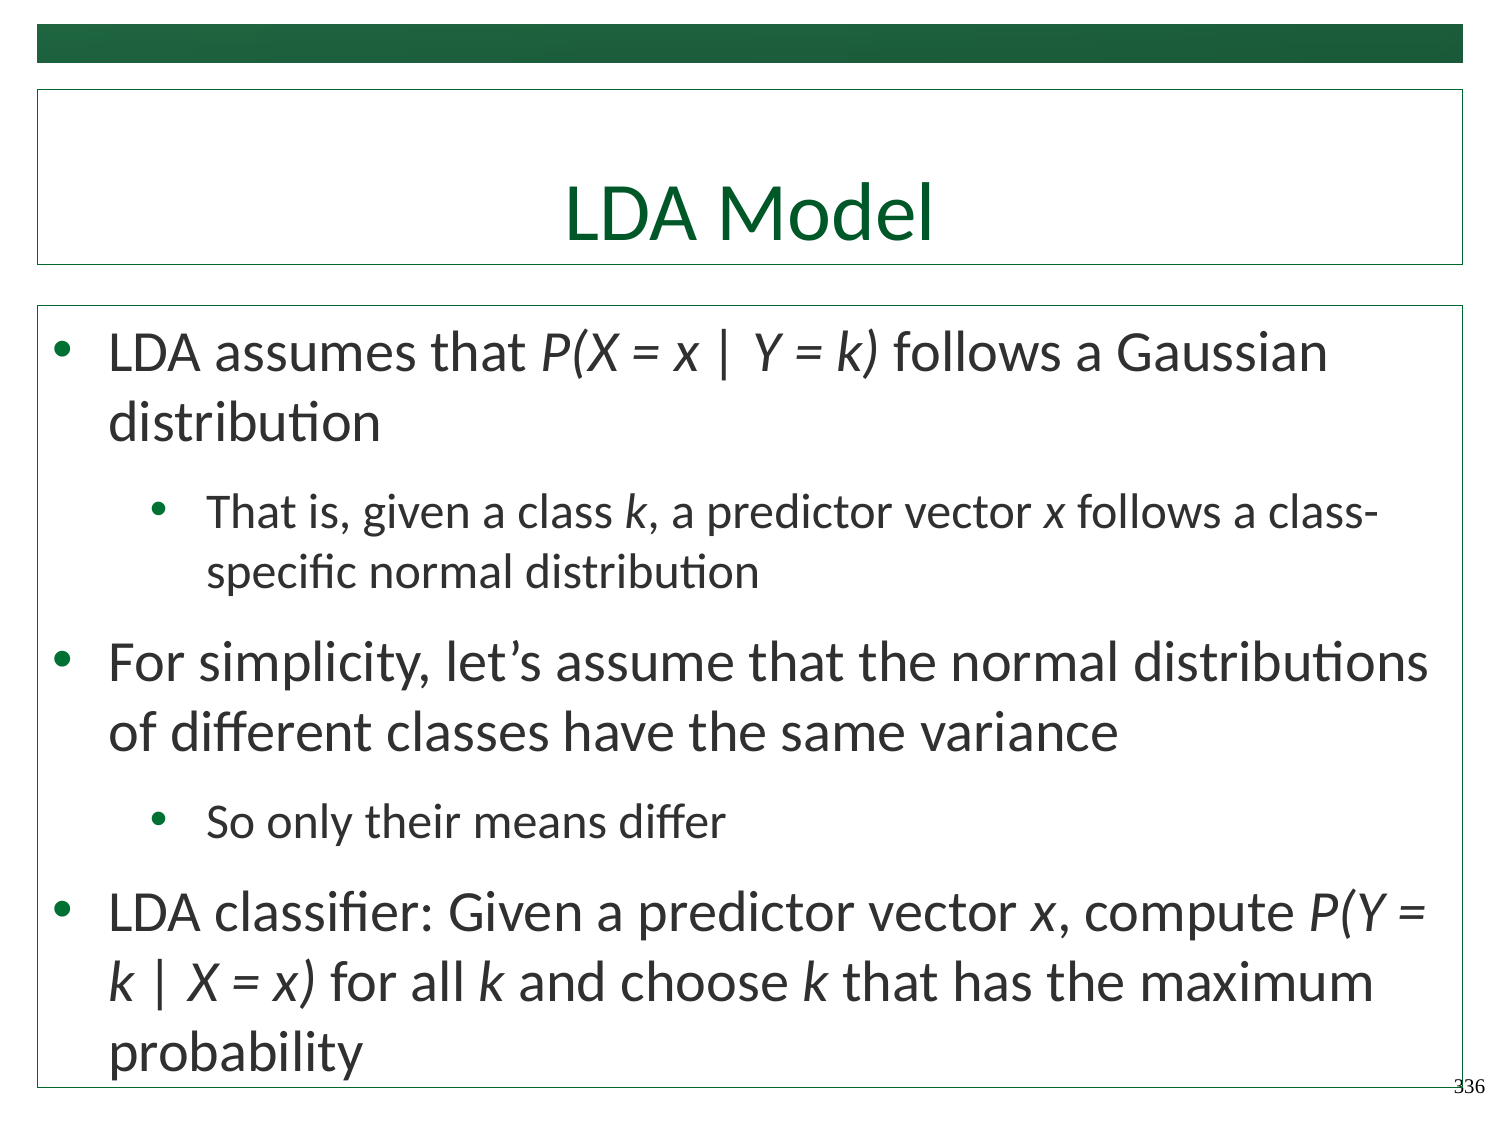

# LDA Model
LDA assumes that P(X = x | Y = k) follows a Gaussian distribution
That is, given a class k, a predictor vector x follows a class-specific normal distribution
For simplicity, let’s assume that the normal distributions of different classes have the same variance
So only their means differ
LDA classifier: Given a predictor vector x, compute P(Y = k | X = x) for all k and choose k that has the maximum probability

336